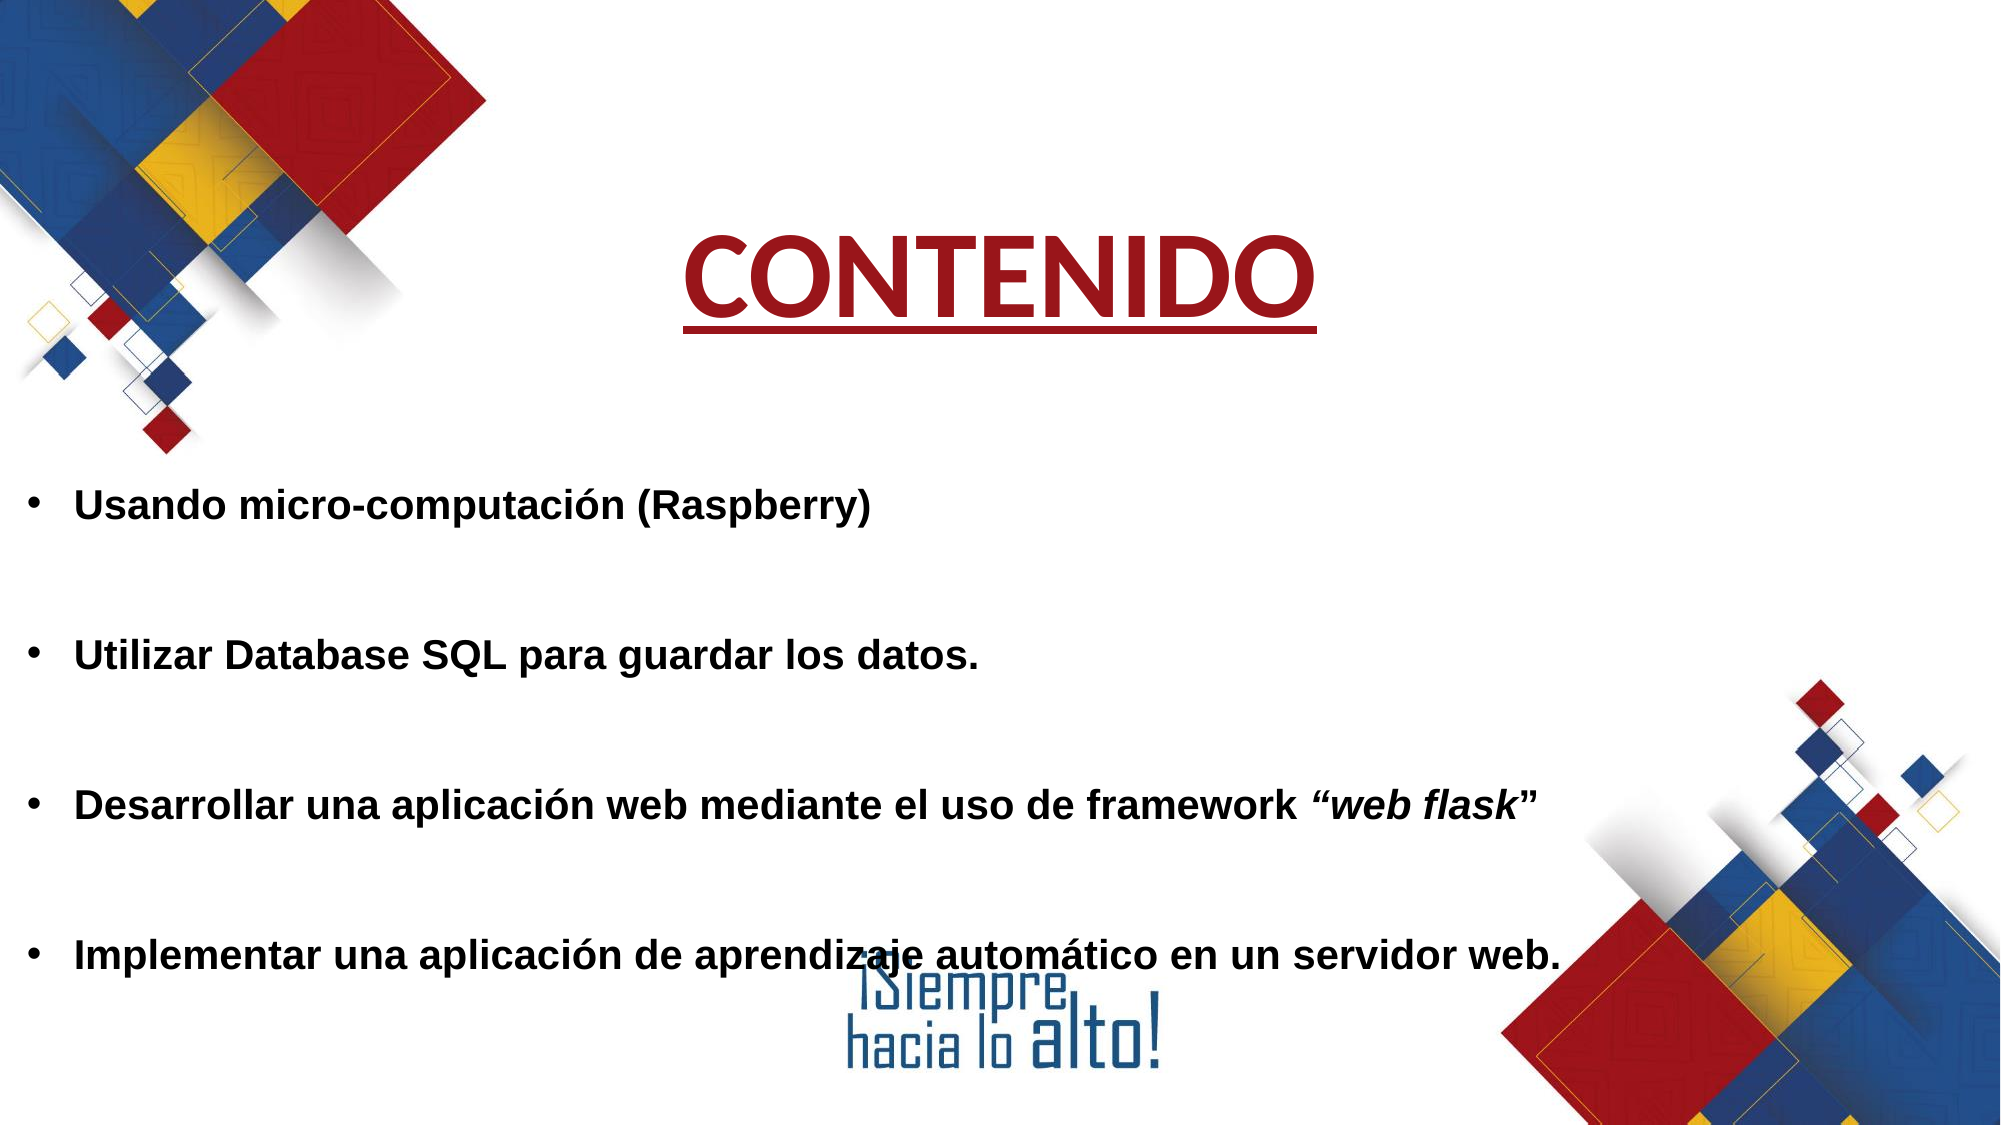

CONTENIDO
Usando micro-computación (Raspberry)
Utilizar Database SQL para guardar los datos.
Desarrollar una aplicación web mediante el uso de framework “web flask”
Implementar una aplicación de aprendizaje automático en un servidor web.